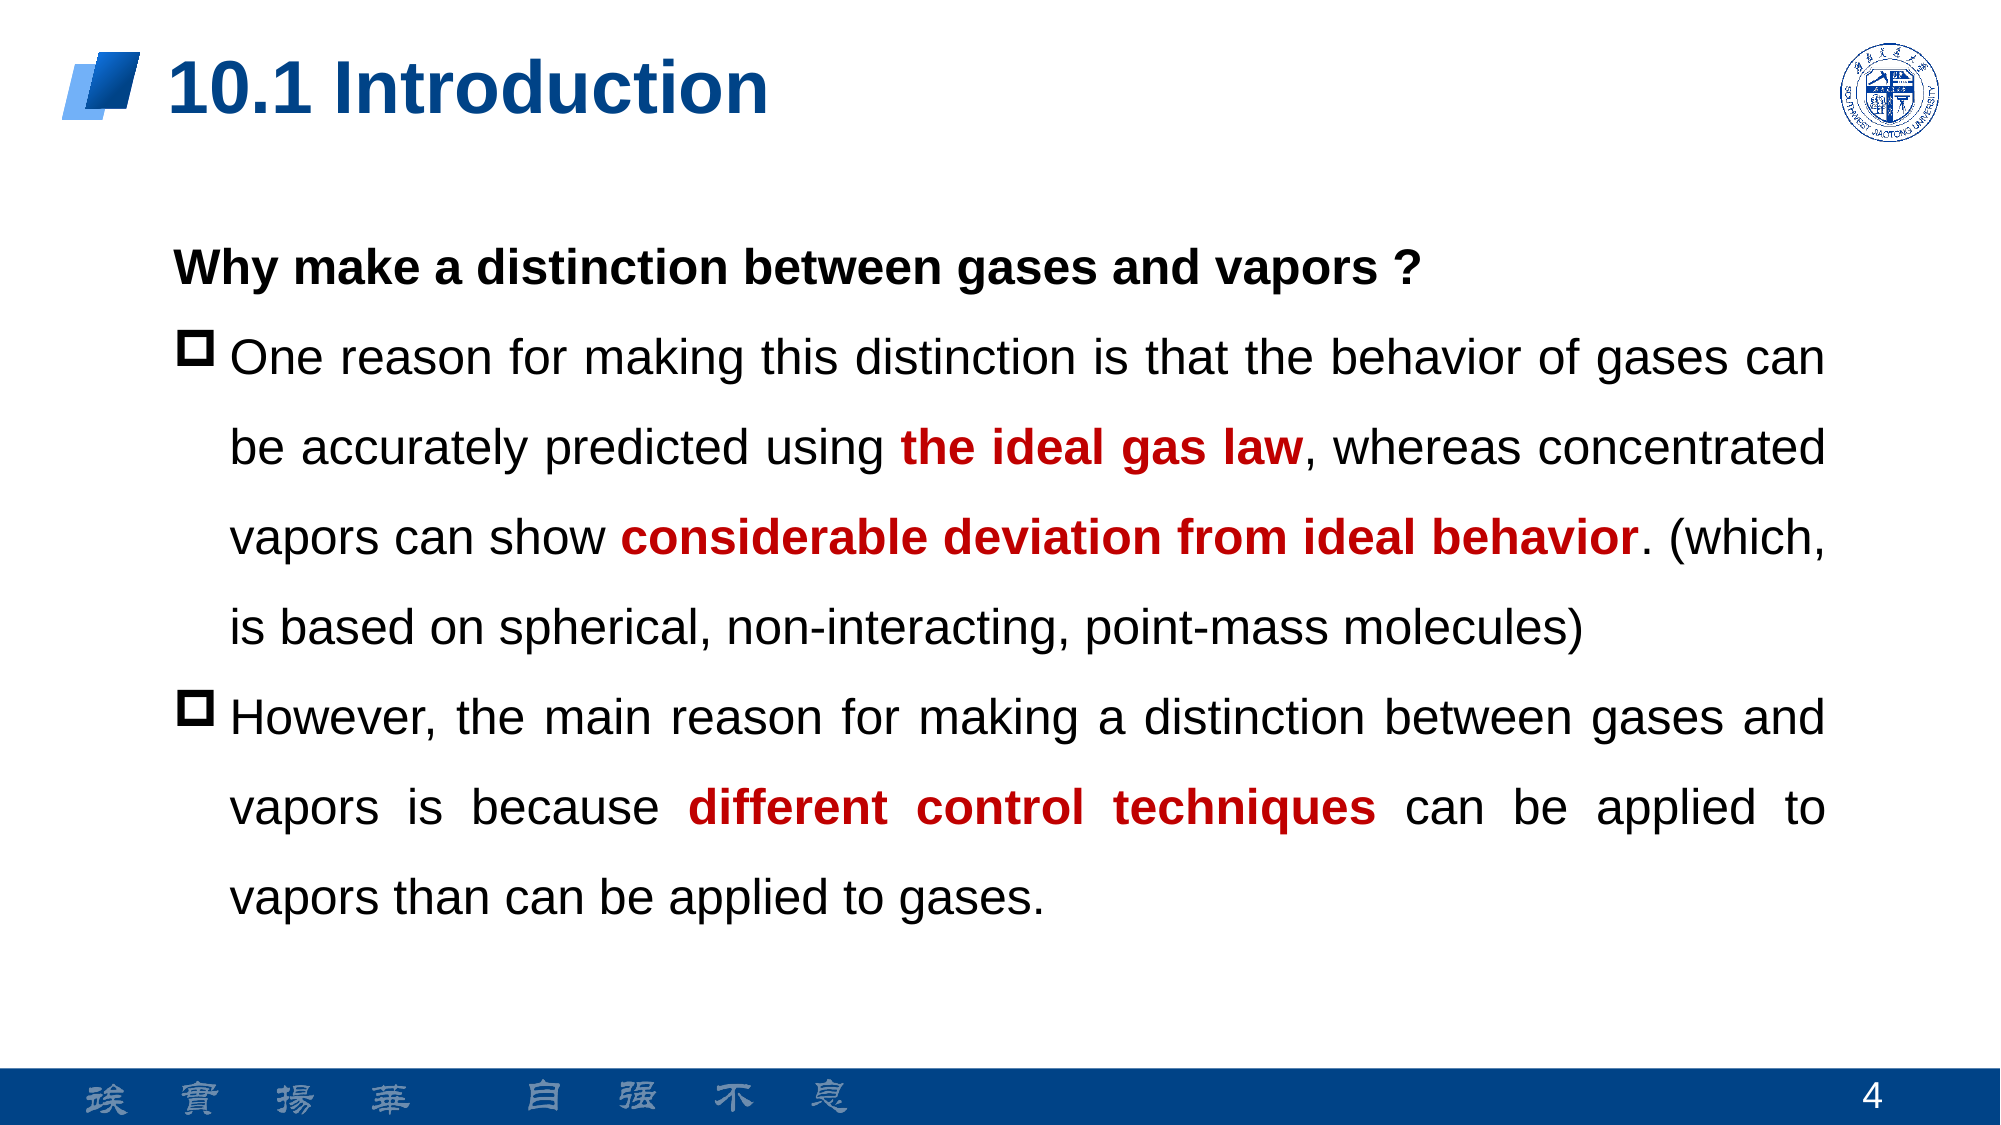

10.1 Introduction

Why make a distinction between gases and vapors ?
One reason for making this distinction is that the behavior of gases can be accurately predicted using the ideal gas law, whereas concentrated vapors can show considerable deviation from ideal behavior. (which, is based on spherical, non-interacting, point-mass molecules)
However, the main reason for making a distinction between gases and vapors is because different control techniques can be applied to vapors than can be applied to gases.